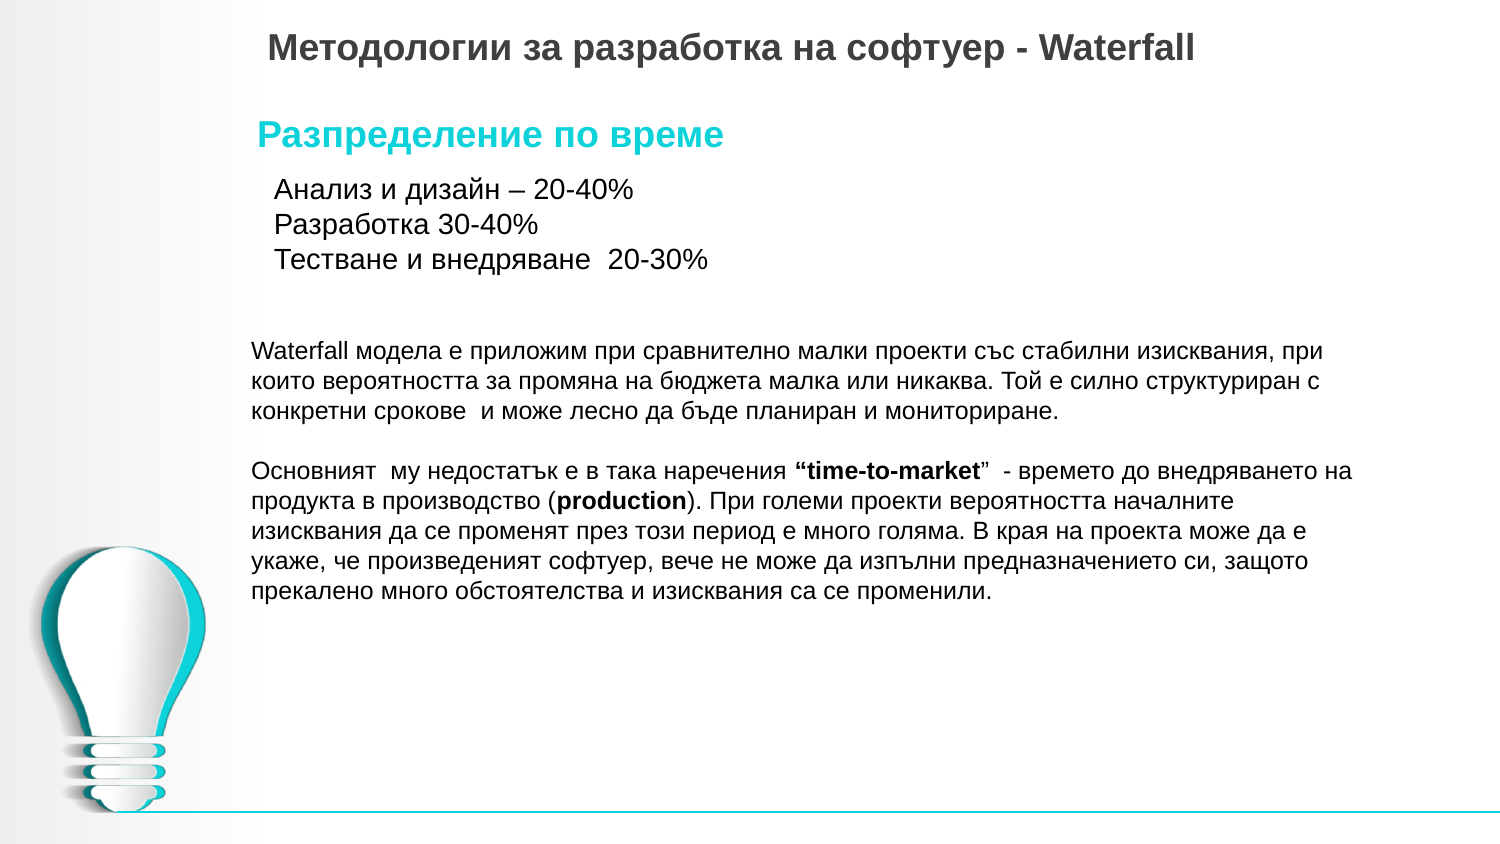

# Методологии за разработка на софтуер - Waterfall
Разпределение по време
Анализ и дизайн – 20-40%
Разработка 30-40%
Тестване и внедряване  20-30%
Waterfall модела е приложим при сравнително малки проекти със стабилни изисквания, при които вероятността за промяна на бюджета малка или никаква. Той е силно структуриран с конкретни срокове  и може лесно да бъде планиран и мониториране.

Основният  му недостатък е в така наречения “time-to-market”  - времето до внедряването на продукта в производство (production). При големи проекти вероятността началните изисквания да се променят през този период е много голяма. В края на проекта може да е укаже, че произведеният софтуер, вече не може да изпълни предназначението си, защото прекалено много обстоятелства и изисквания са се променили.